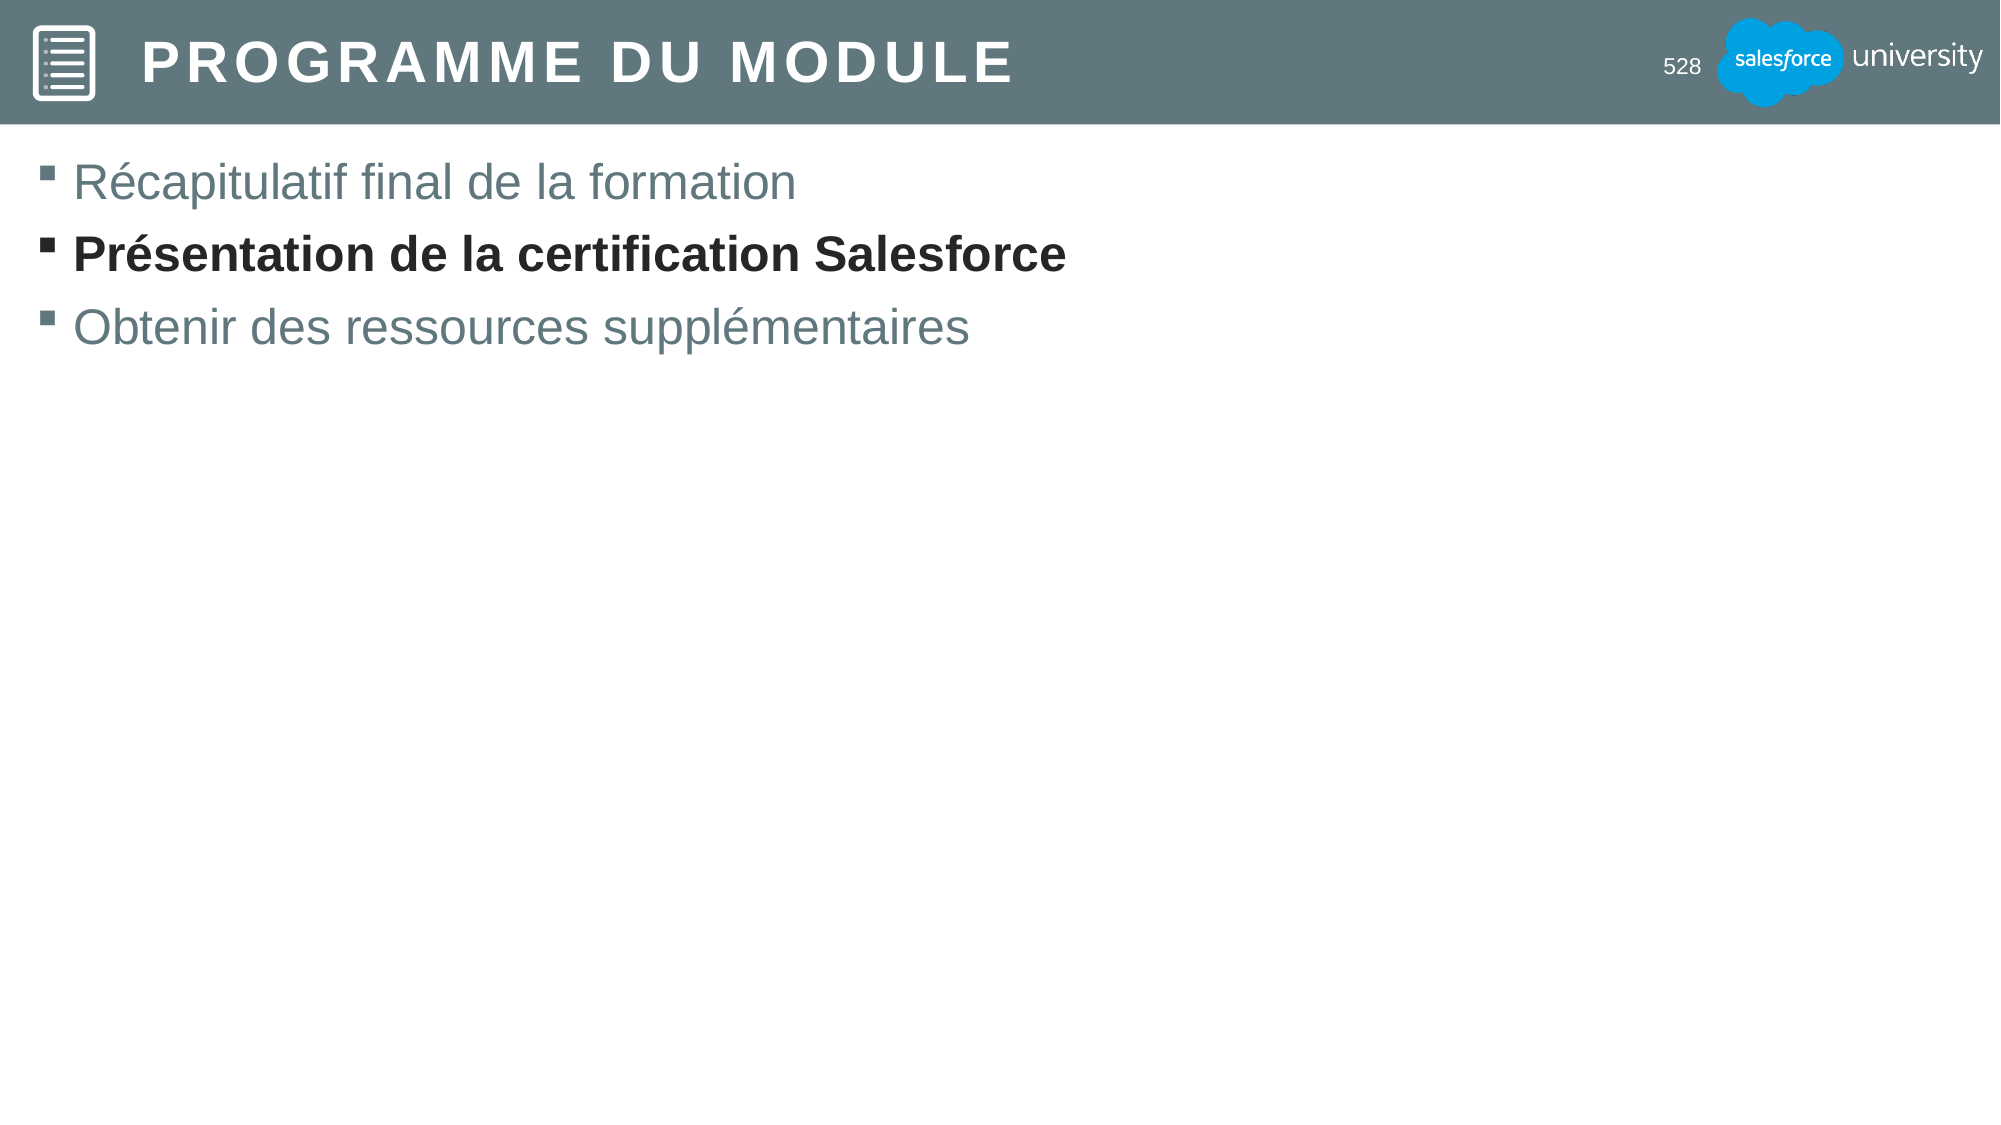

# Programme du module
528
Récapitulatif final de la formation
Présentation de la certification Salesforce
Obtenir des ressources supplémentaires